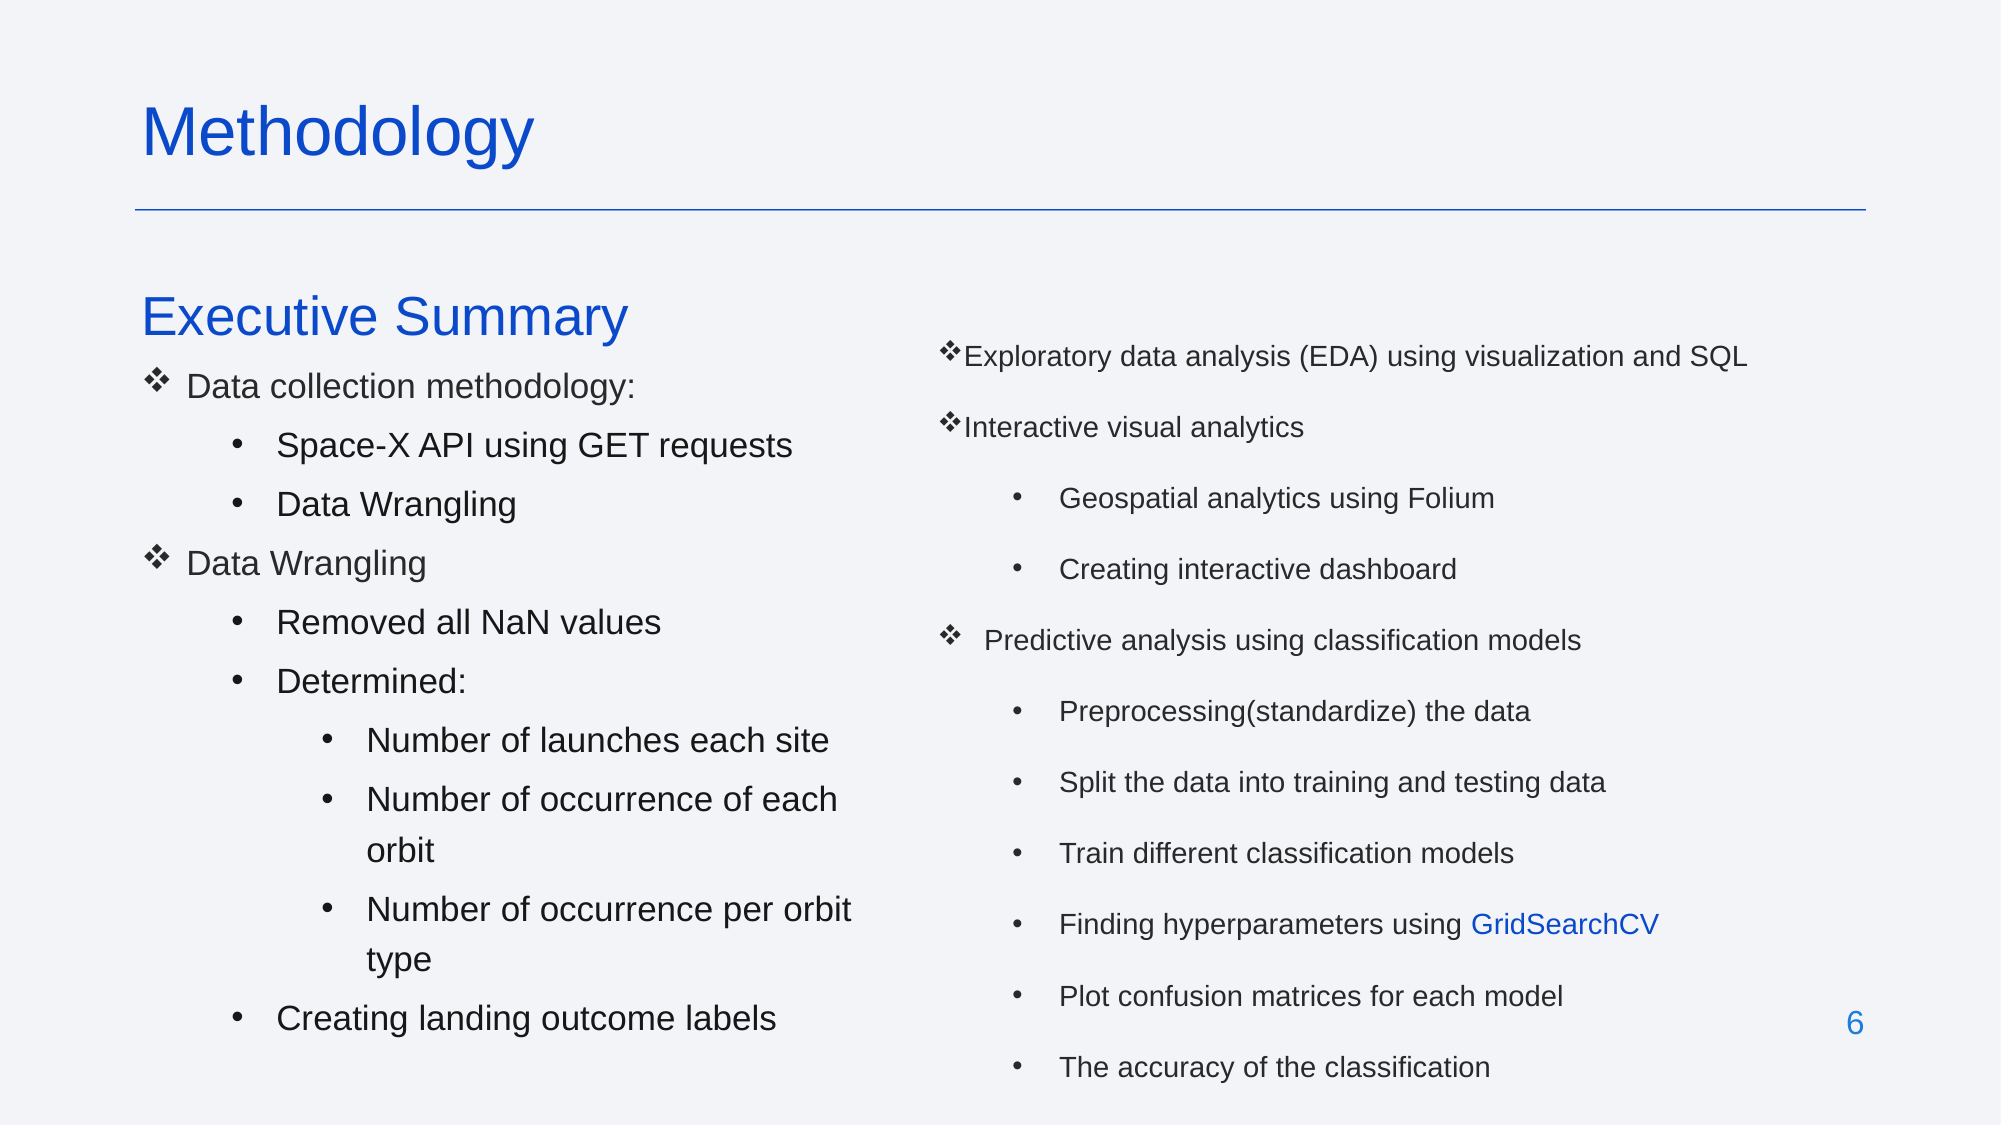

Methodology
Executive Summary
Data collection methodology:
Space-X API using GET requests
Data Wrangling
Data Wrangling
Removed all NaN values
Determined:
Number of launches each site
Number of occurrence of each orbit
Number of occurrence per orbit type
Creating landing outcome labels
Exploratory data analysis (EDA) using visualization and SQL
Interactive visual analytics
Geospatial analytics using Folium
Creating interactive dashboard
Predictive analysis using classification models
Preprocessing(standardize) the data
Split the data into training and testing data
Train different classification models
Finding hyperparameters using GridSearchCV
Plot confusion matrices for each model
The accuracy of the classification
6